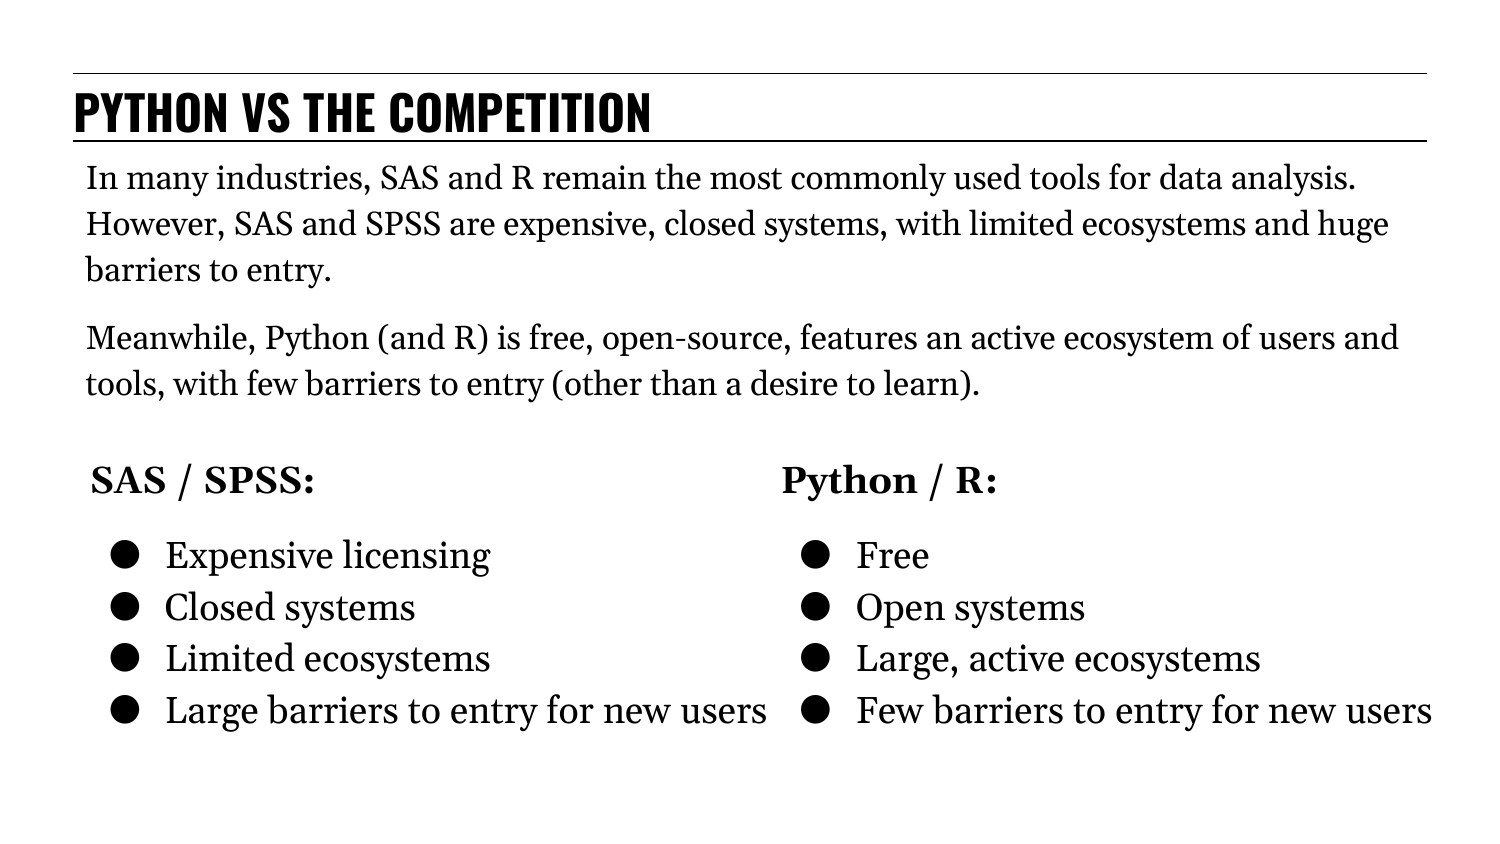

PYTHON VS THE COMPETITION
In many industries, SAS and R remain the most commonly used tools for data analysis. However, SAS and SPSS are expensive, closed systems, with limited ecosystems and huge barriers to entry.
Meanwhile, Python (and R) is free, open-source, features an active ecosystem of users and tools, with few barriers to entry (other than a desire to learn).

SAS / SPSS:
Expensive licensing
Closed systems
Limited ecosystems
Large barriers to entry for new users
Python / R:
Free
Open systems
Large, active ecosystems
Few barriers to entry for new users